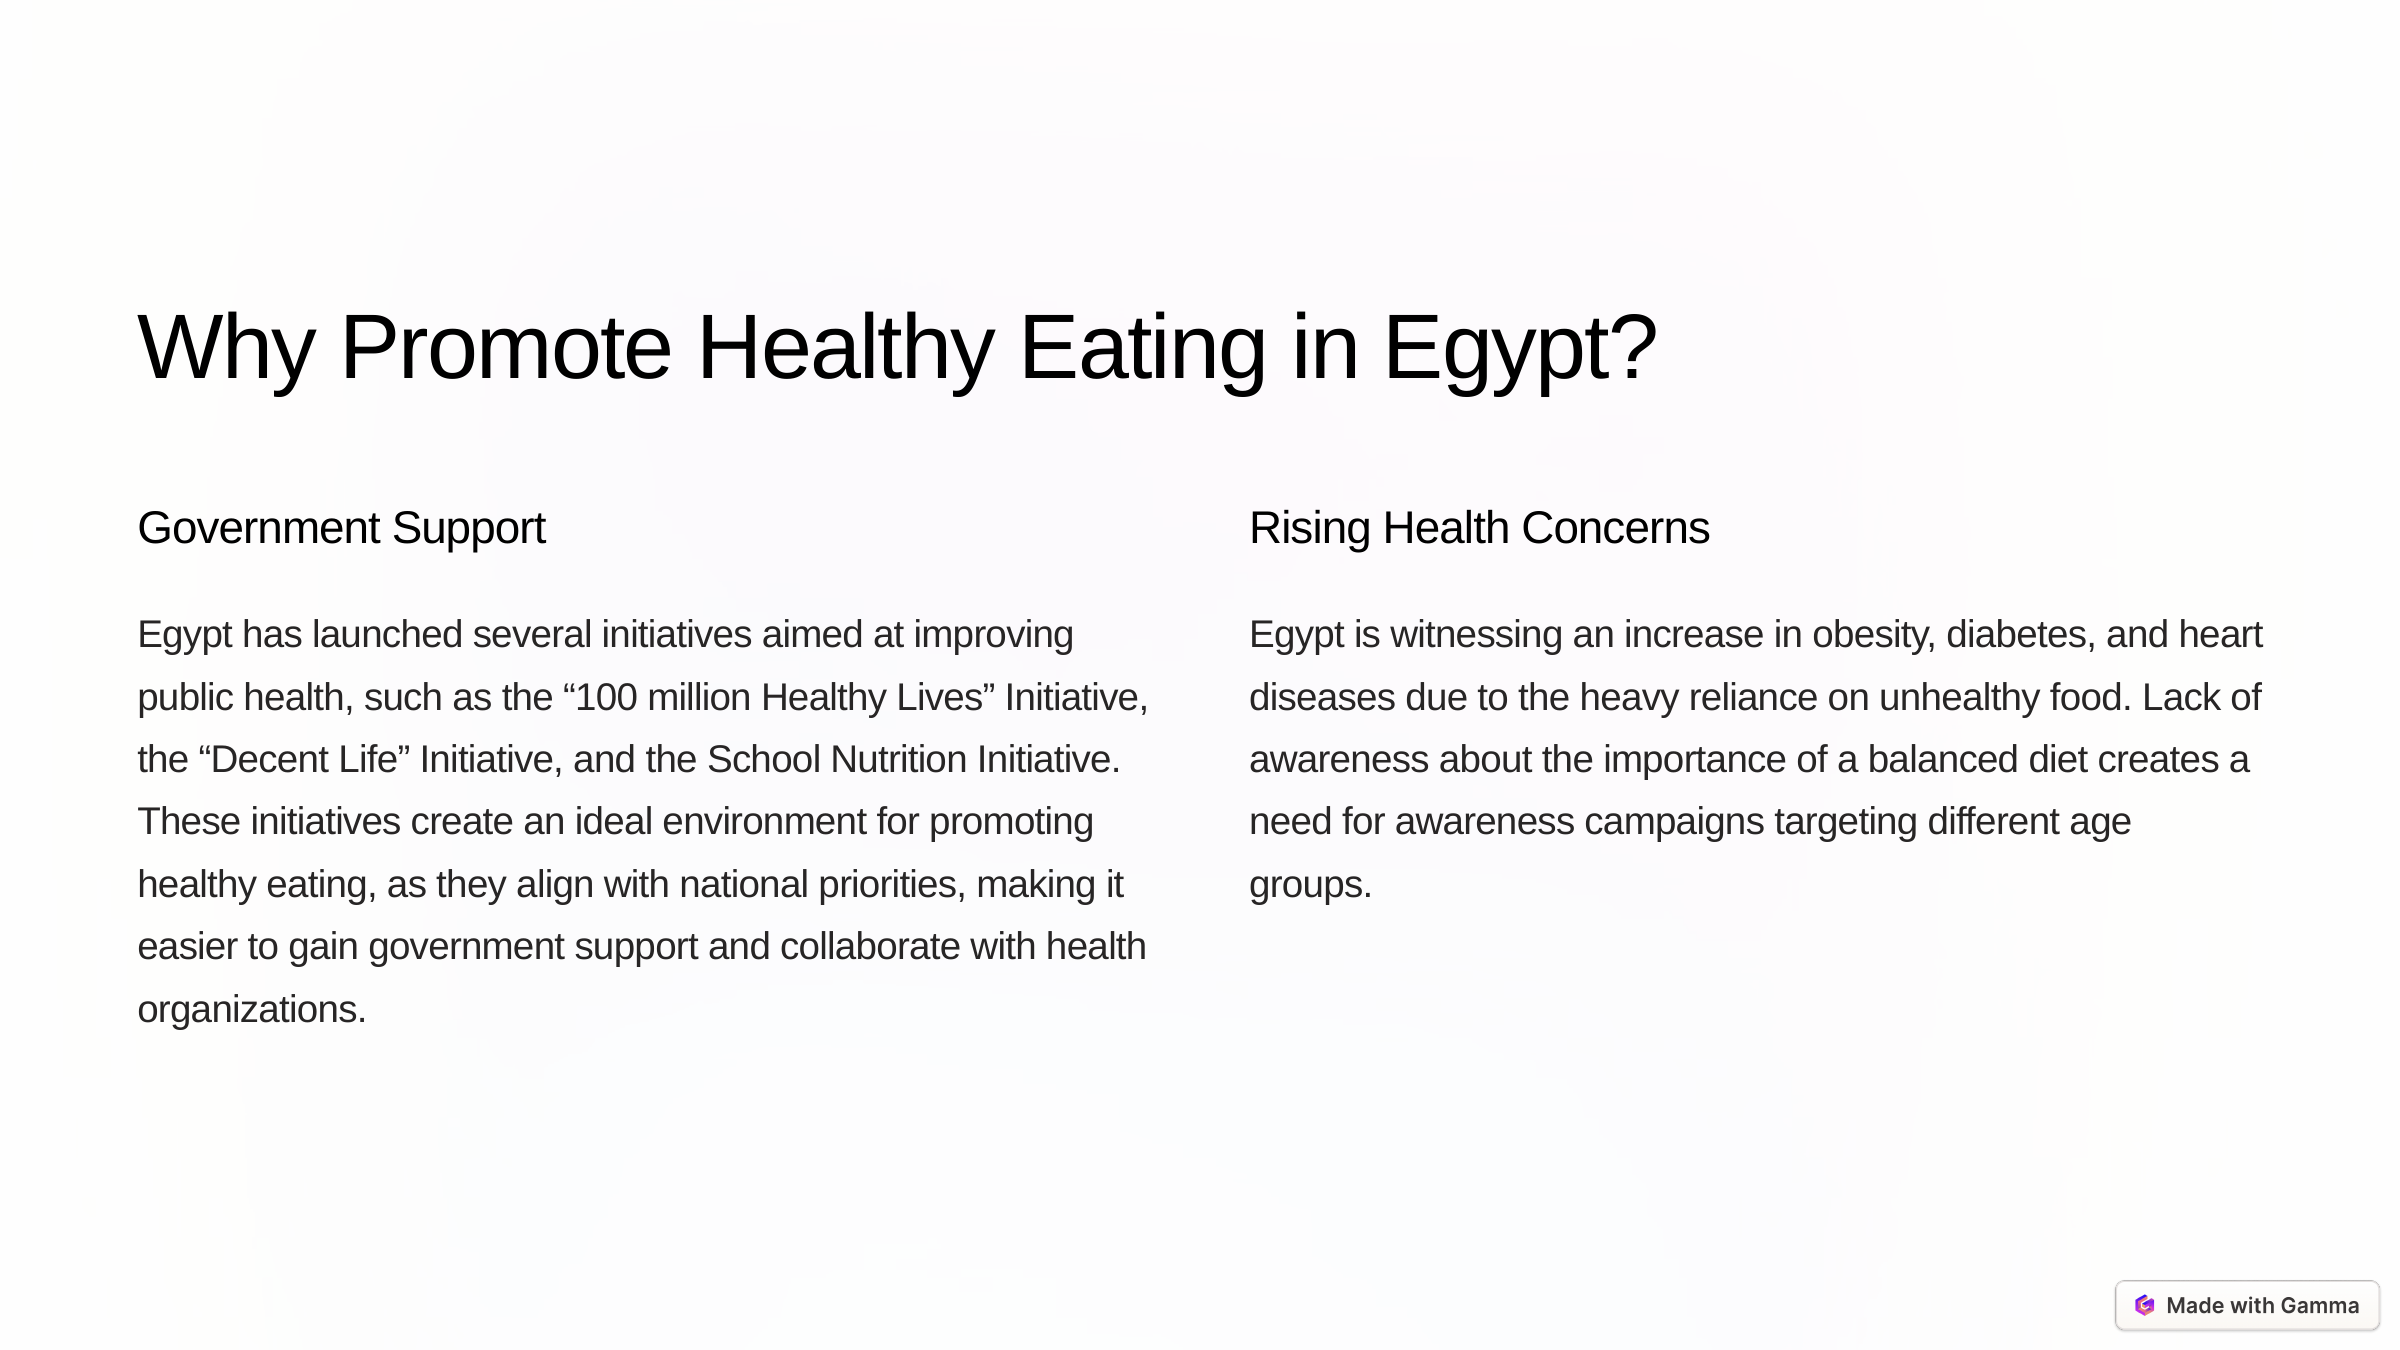

Why Promote Healthy Eating in Egypt?
Government Support
Rising Health Concerns
Egypt has launched several initiatives aimed at improving public health, such as the “100 million Healthy Lives” Initiative, the “Decent Life” Initiative, and the School Nutrition Initiative. These initiatives create an ideal environment for promoting healthy eating, as they align with national priorities, making it easier to gain government support and collaborate with health organizations.
Egypt is witnessing an increase in obesity, diabetes, and heart diseases due to the heavy reliance on unhealthy food. Lack of awareness about the importance of a balanced diet creates a need for awareness campaigns targeting different age groups.